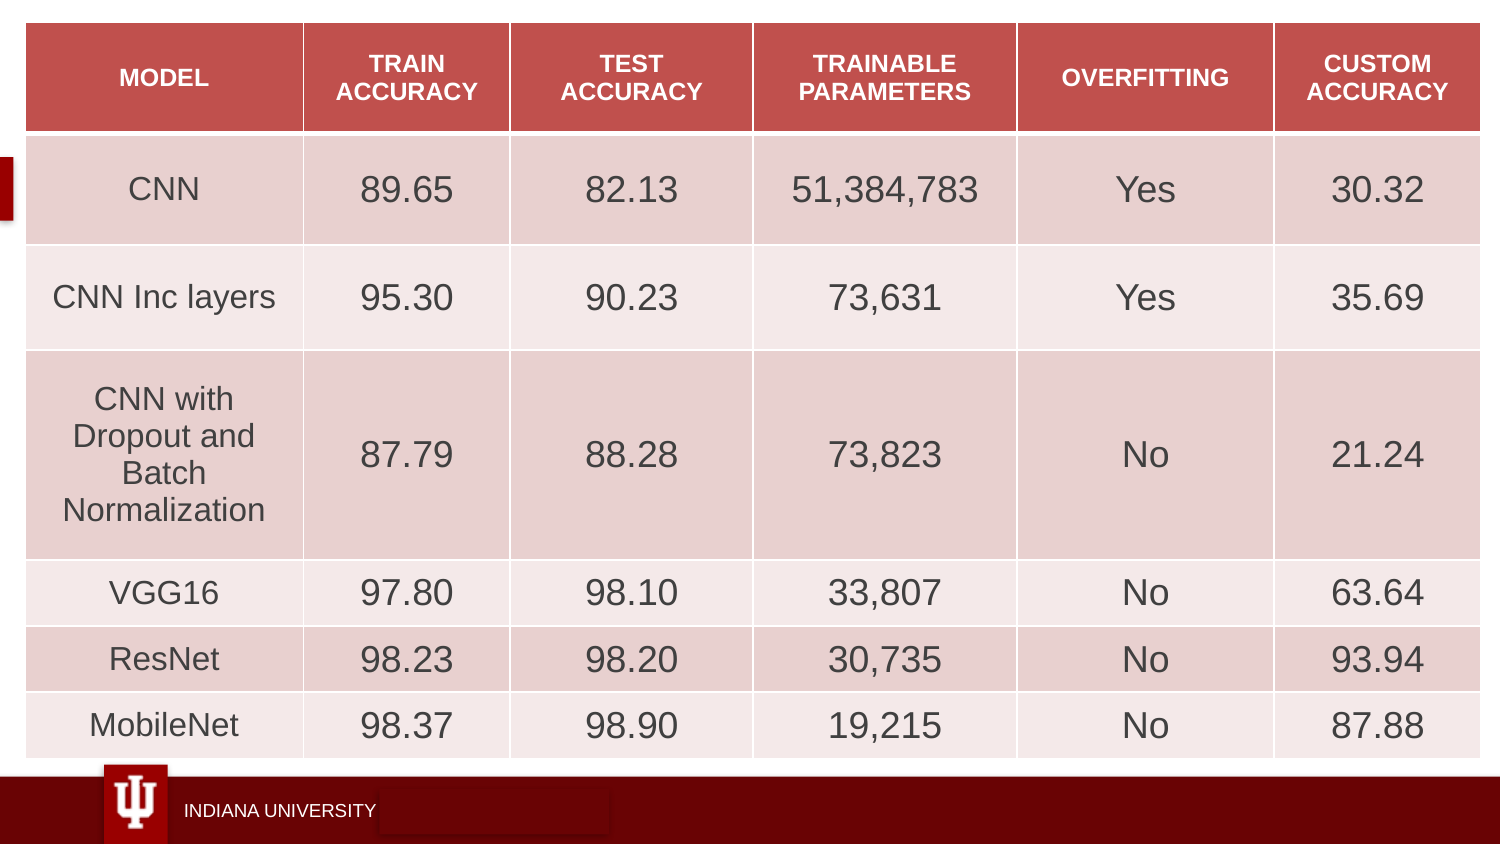

| MODEL | TRAIN ACCURACY | TEST ACCURACY | TRAINABLE PARAMETERS | OVERFITTING | CUSTOM ACCURACY |
| --- | --- | --- | --- | --- | --- |
| CNN | 89.65 | 82.13 | 51,384,783 | Yes | 30.32 |
| CNN Inc layers | 95.30 | 90.23 | 73,631 | Yes | 35.69 |
| CNN with Dropout and Batch Normalization | 87.79 | 88.28 | 73,823 | No | 21.24 |
| VGG16 | 97.80 | 98.10 | 33,807 | No | 63.64 |
| ResNet | 98.23 | 98.20 | 30,735 | No | 93.94 |
| MobileNet | 98.37 | 98.90 | 19,215 | No | 87.88 |